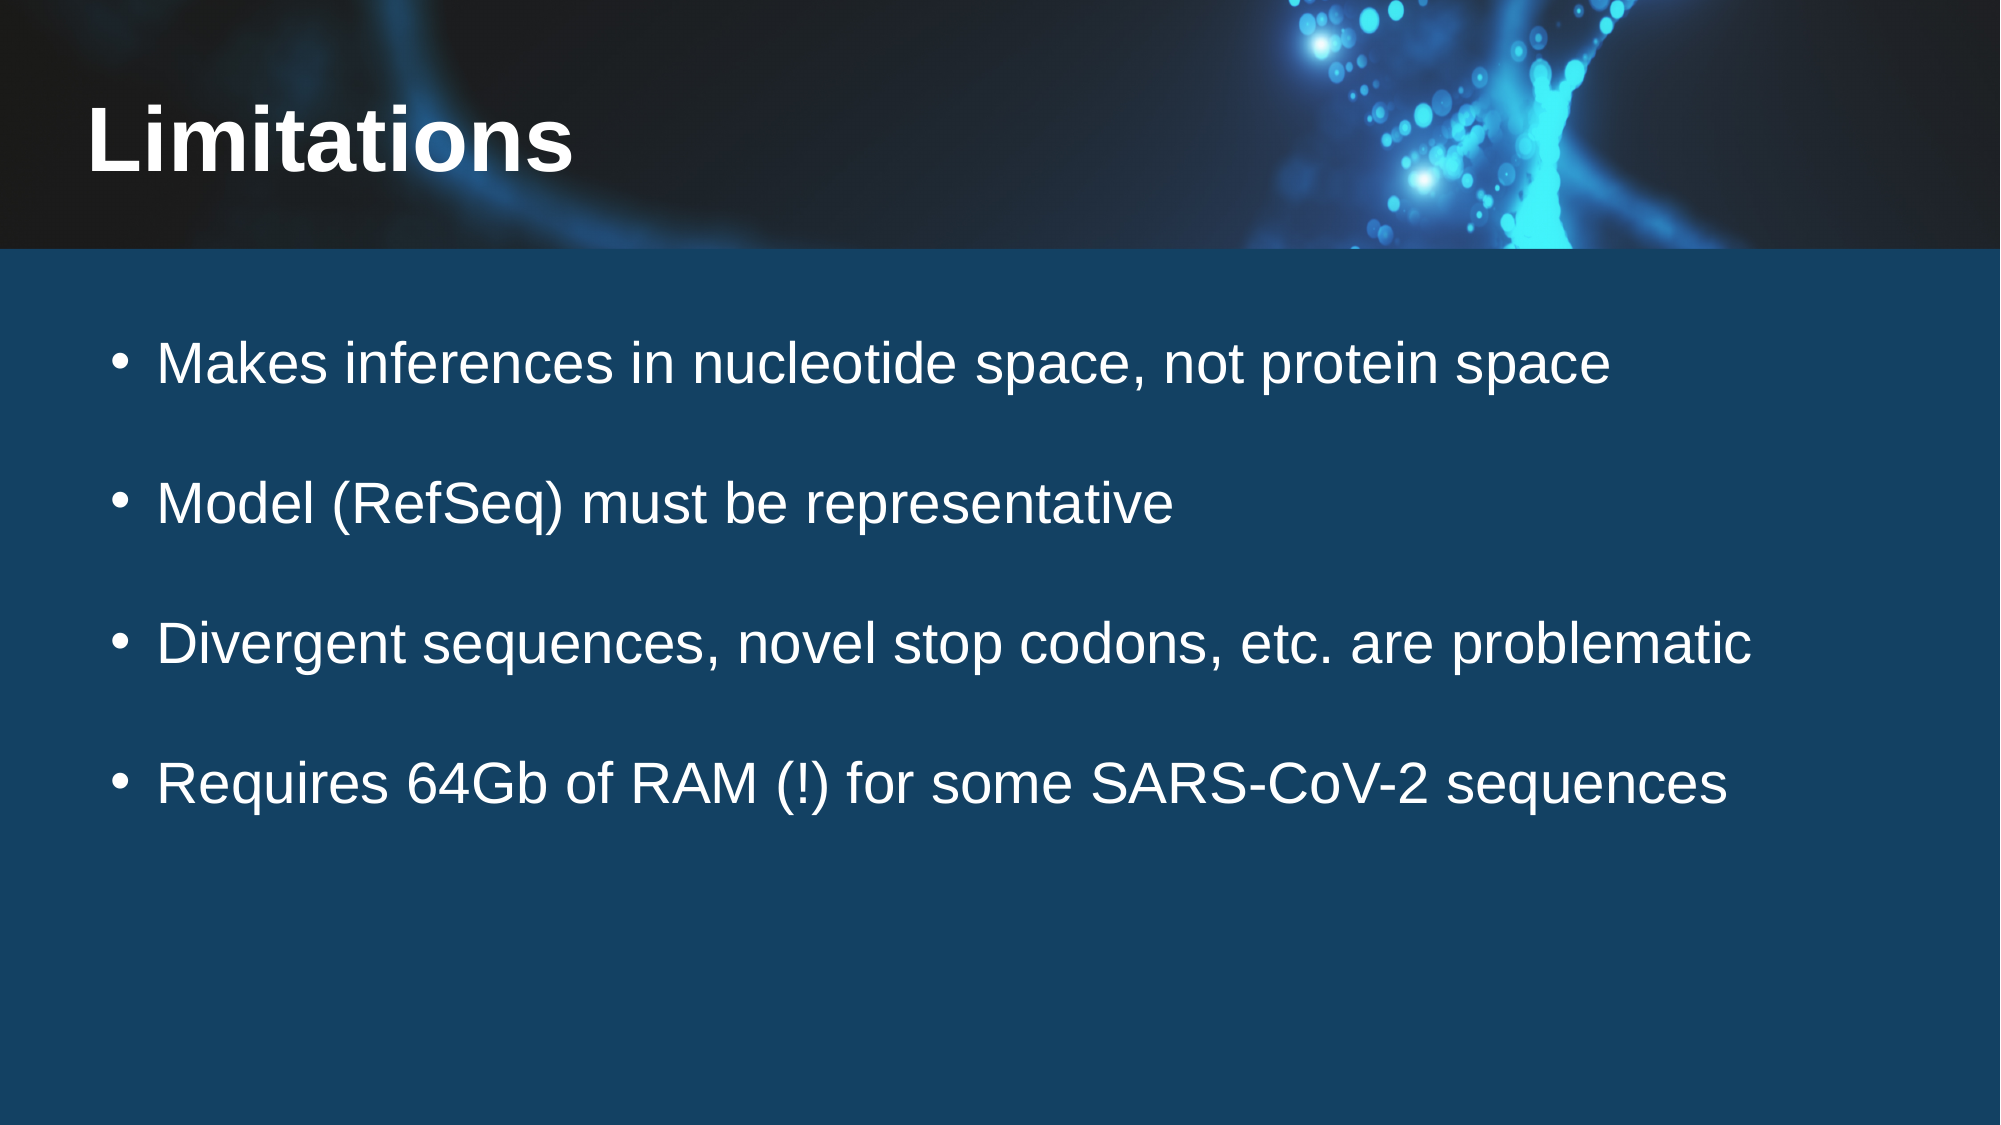

# Limitations
Makes inferences in nucleotide space, not protein space

Model (RefSeq) must be representative

Divergent sequences, novel stop codons, etc. are problematic

Requires 64Gb of RAM (!) for some SARS-CoV-2 sequences